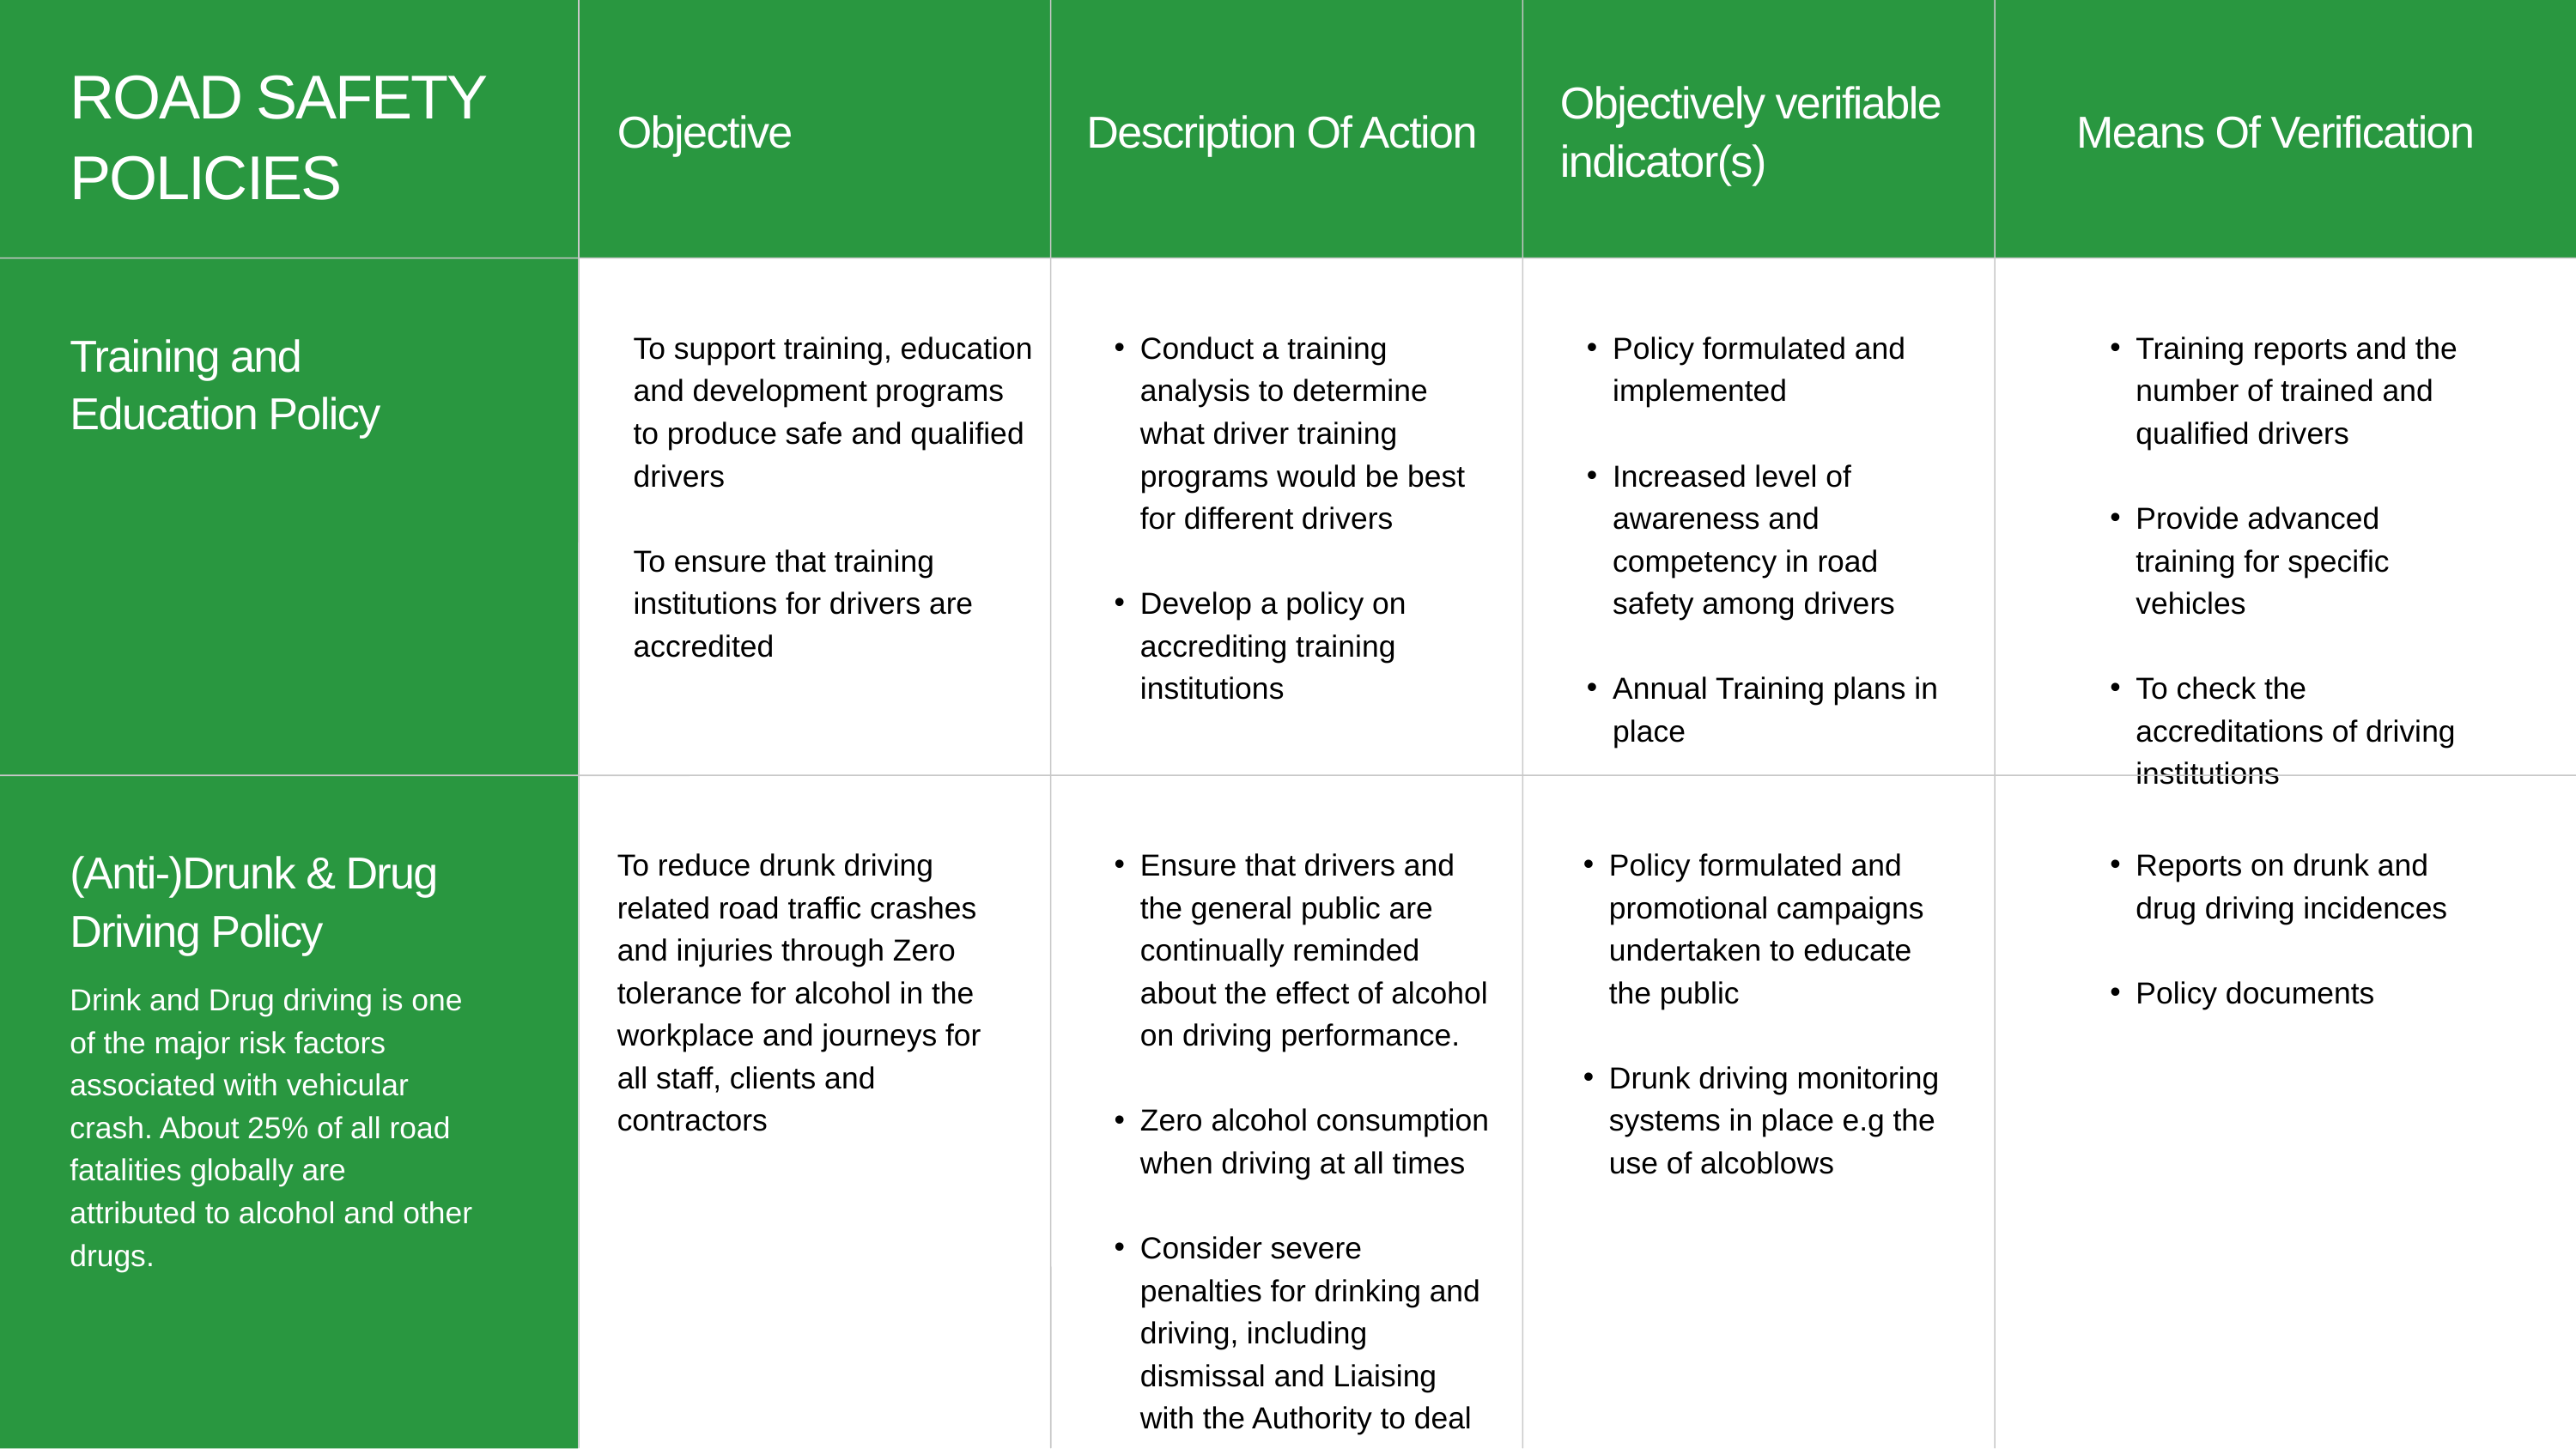

ROAD SAFETY POLICIES
Objectively verifiable indicator(s)
Objective
Description Of Action
Means Of Verification

Training and Education Policy
To support training, education and development programs to produce safe and qualified drivers

To ensure that training institutions for drivers are accredited
Conduct a training analysis to determine what driver training programs would be best for different drivers

Develop a policy on accrediting training institutions
Policy formulated and implemented

Increased level of awareness and competency in road safety among drivers

Annual Training plans in place
Training reports and the number of trained and qualified drivers

Provide advanced training for specific vehicles

To check the accreditations of driving institutions

(Anti-)Drunk & Drug Driving Policy
To reduce drunk driving related road traffic crashes and injuries through Zero tolerance for alcohol in the workplace and journeys for all staff, clients and contractors
Ensure that drivers and the general public are continually reminded about the effect of alcohol on driving performance.

Zero alcohol consumption when driving at all times

Consider severe penalties for drinking and driving, including dismissal and Liaising with the Authority to deal with drunk drivers
Policy formulated and promotional campaigns undertaken to educate the public

Drunk driving monitoring systems in place e.g the use of alcoblows
Reports on drunk and drug driving incidences

Policy documents
Drink and Drug driving is one of the major risk factors associated with vehicular crash. About 25% of all road fatalities globally are attributed to alcohol and other drugs.